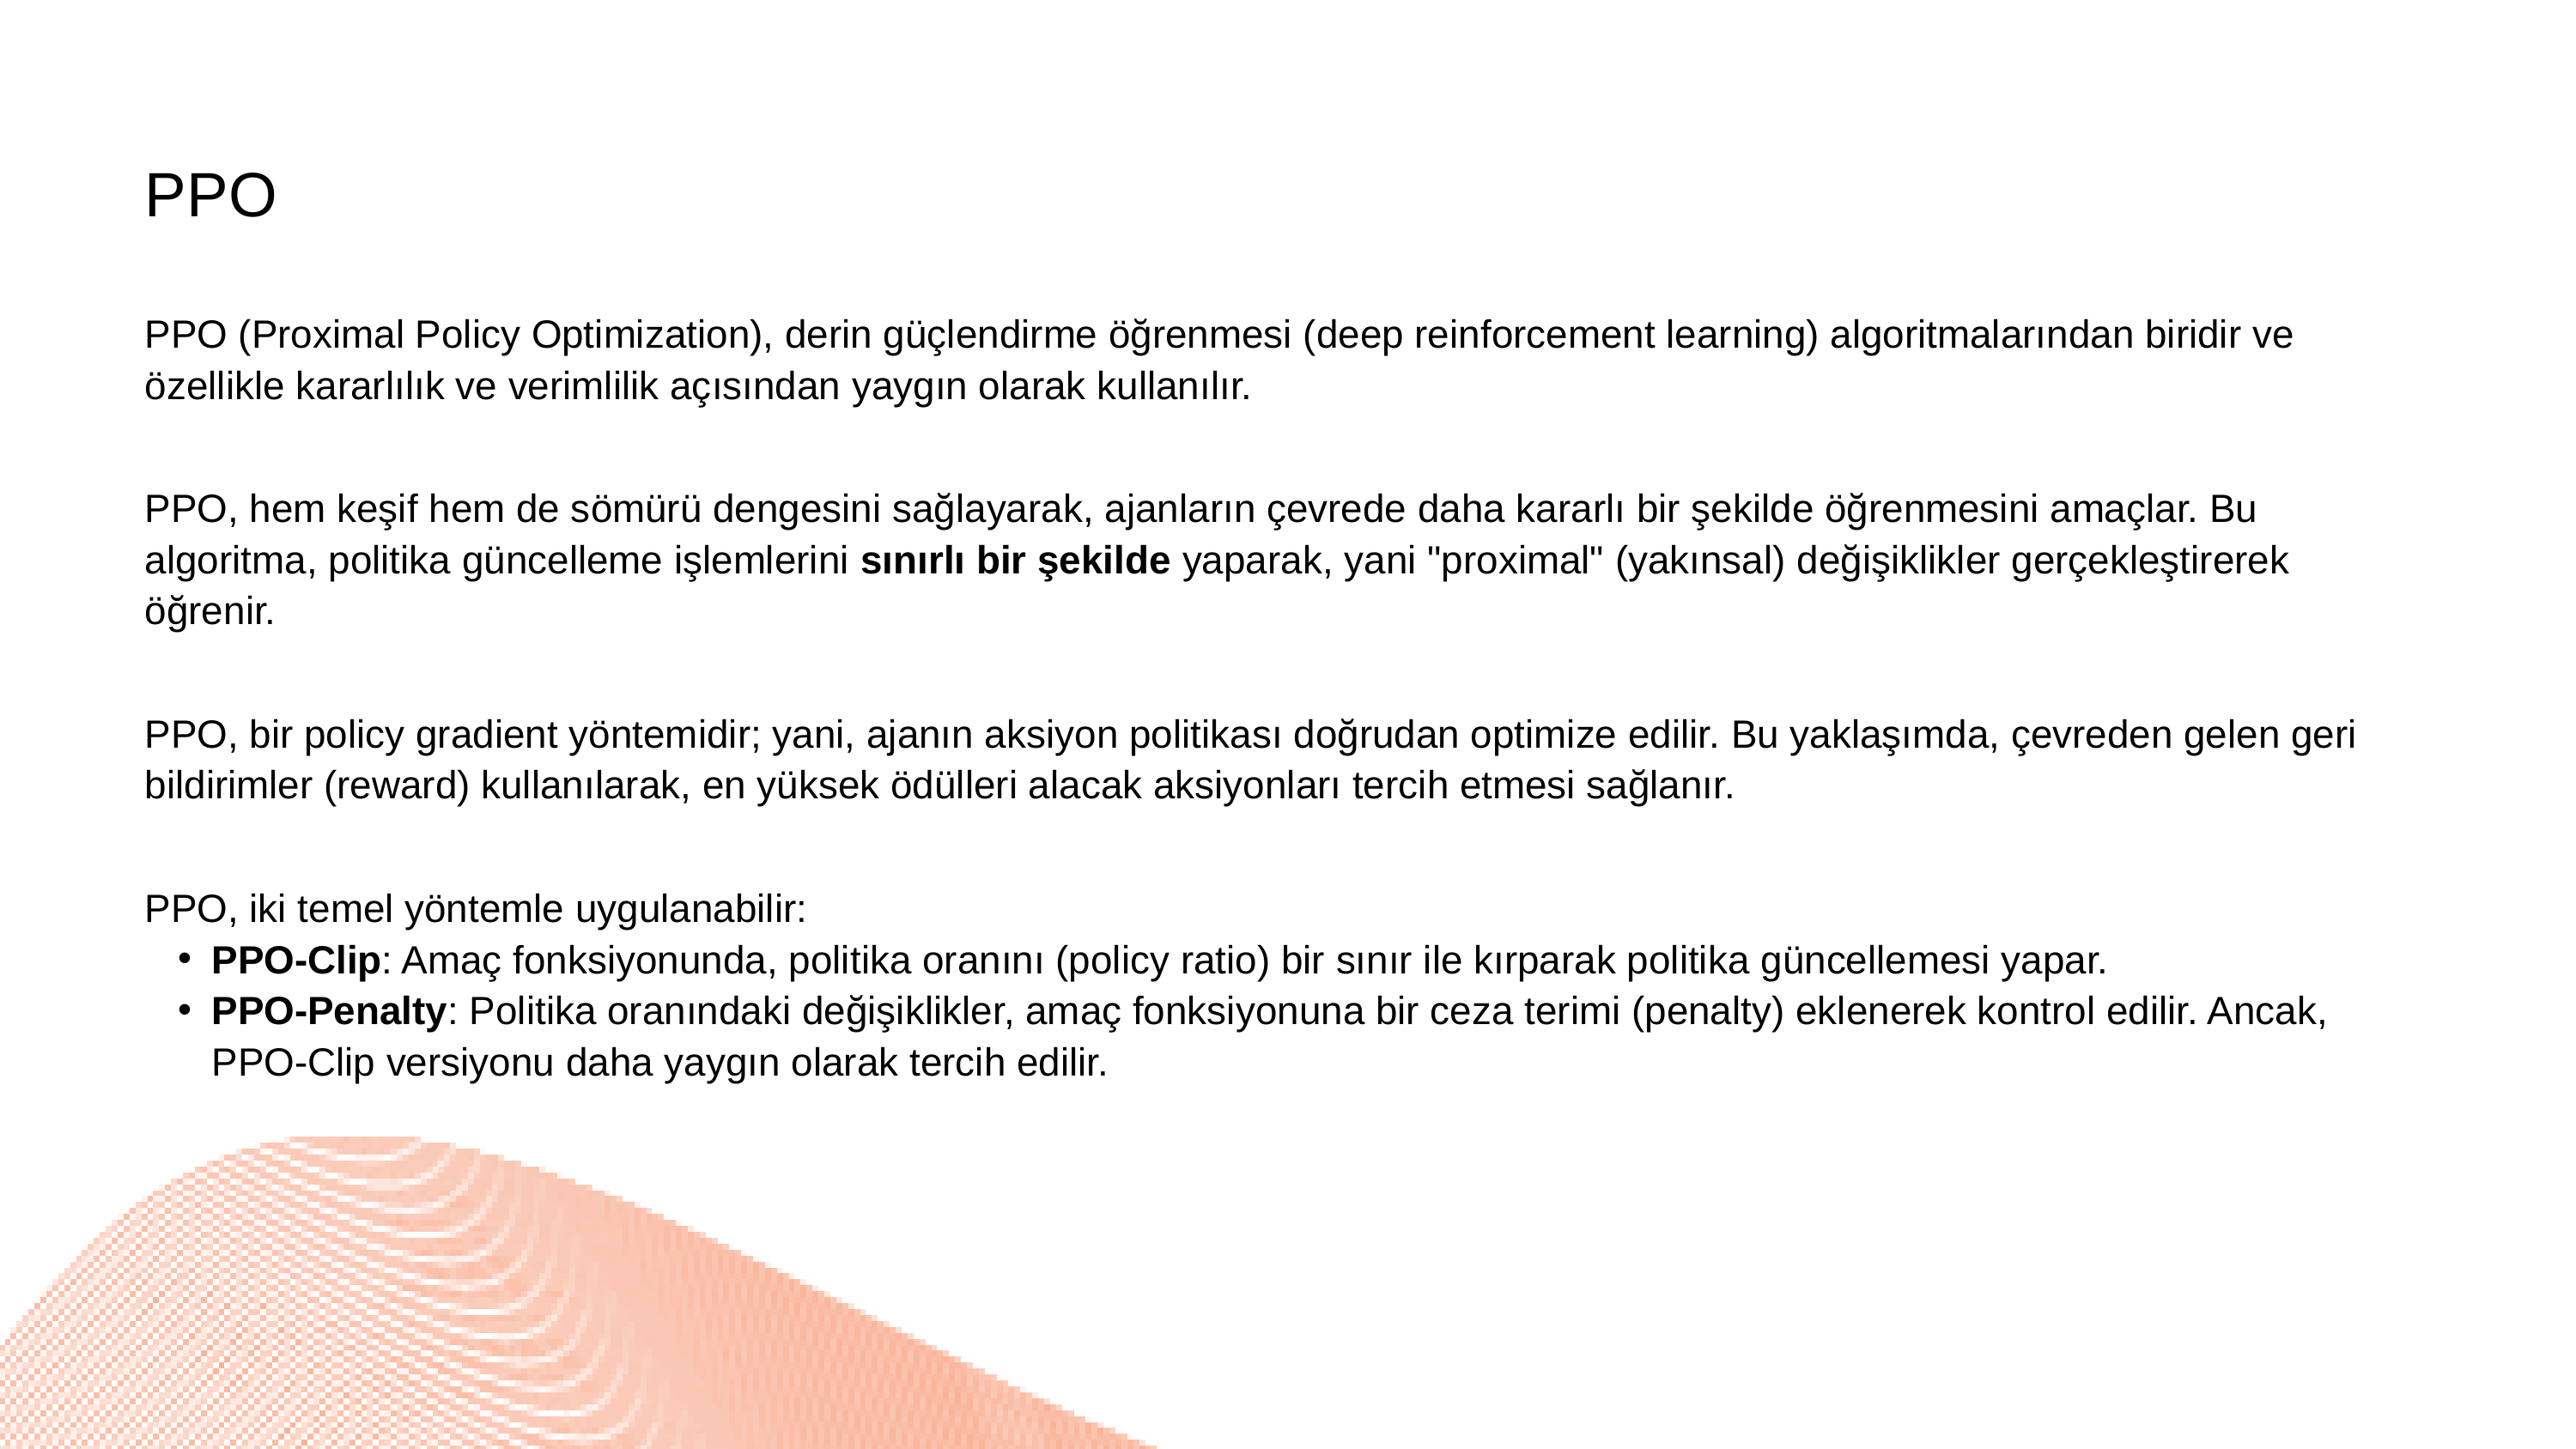

PPO
PPO (Proximal Policy Optimization), derin güçlendirme öğrenmesi (deep reinforcement learning) algoritmalarından biridir ve özellikle kararlılık ve verimlilik açısından yaygın olarak kullanılır.
PPO, hem keşif hem de sömürü dengesini sağlayarak, ajanların çevrede daha kararlı bir şekilde öğrenmesini amaçlar. Bu algoritma, politika güncelleme işlemlerini sınırlı bir şekilde yaparak, yani "proximal" (yakınsal) değişiklikler gerçekleştirerek öğrenir.
PPO, bir policy gradient yöntemidir; yani, ajanın aksiyon politikası doğrudan optimize edilir. Bu yaklaşımda, çevreden gelen geri bildirimler (reward) kullanılarak, en yüksek ödülleri alacak aksiyonları tercih etmesi sağlanır.
PPO, iki temel yöntemle uygulanabilir:
PPO-Clip: Amaç fonksiyonunda, politika oranını (policy ratio) bir sınır ile kırparak politika güncellemesi yapar.
PPO-Penalty: Politika oranındaki değişiklikler, amaç fonksiyonuna bir ceza terimi (penalty) eklenerek kontrol edilir. Ancak, PPO-Clip versiyonu daha yaygın olarak tercih edilir.